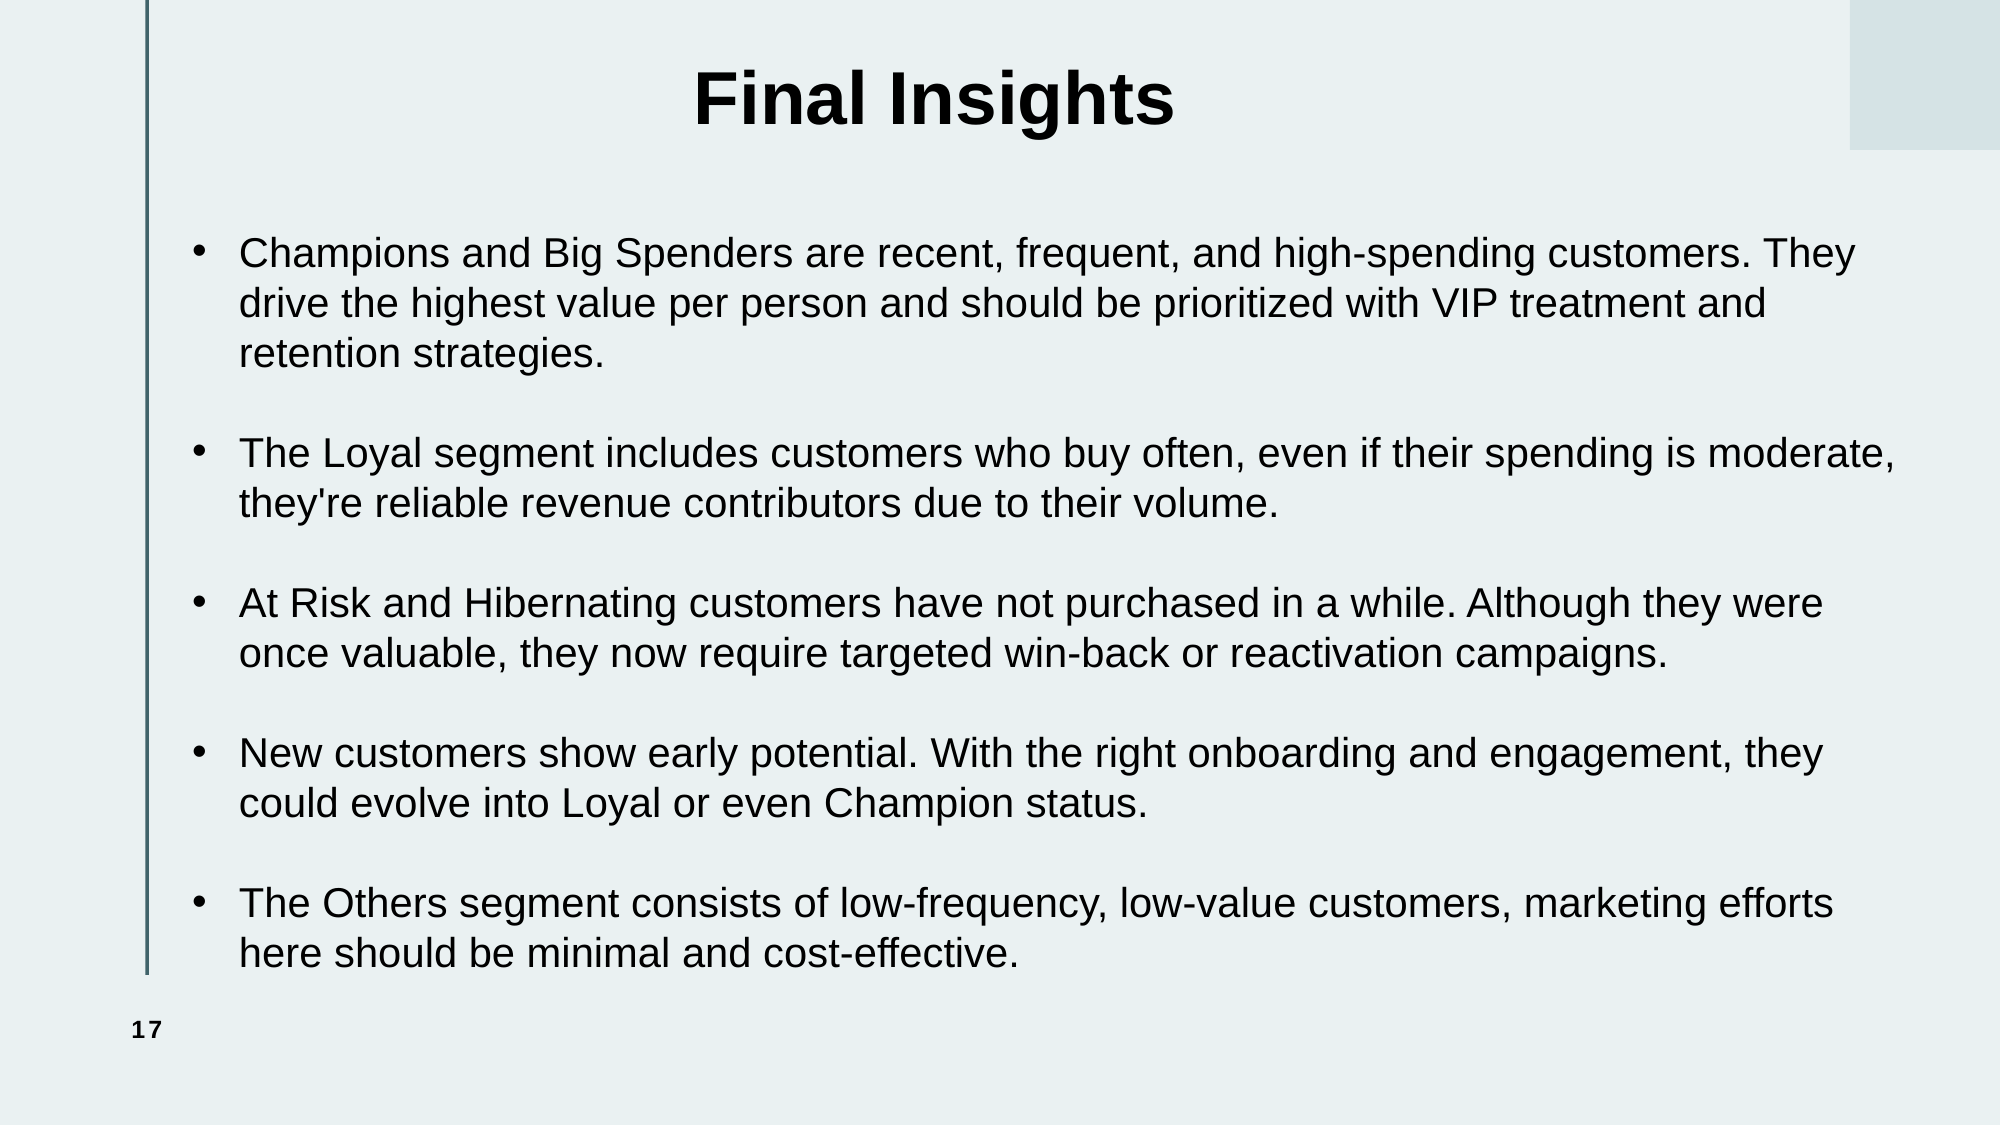

# Final Insights
Champions and Big Spenders are recent, frequent, and high-spending customers. They drive the highest value per person and should be prioritized with VIP treatment and retention strategies.

The Loyal segment includes customers who buy often, even if their spending is moderate, they're reliable revenue contributors due to their volume.

At Risk and Hibernating customers have not purchased in a while. Although they were once valuable, they now require targeted win-back or reactivation campaigns.

New customers show early potential. With the right onboarding and engagement, they could evolve into Loyal or even Champion status.

The Others segment consists of low-frequency, low-value customers, marketing efforts here should be minimal and cost-effective.
17